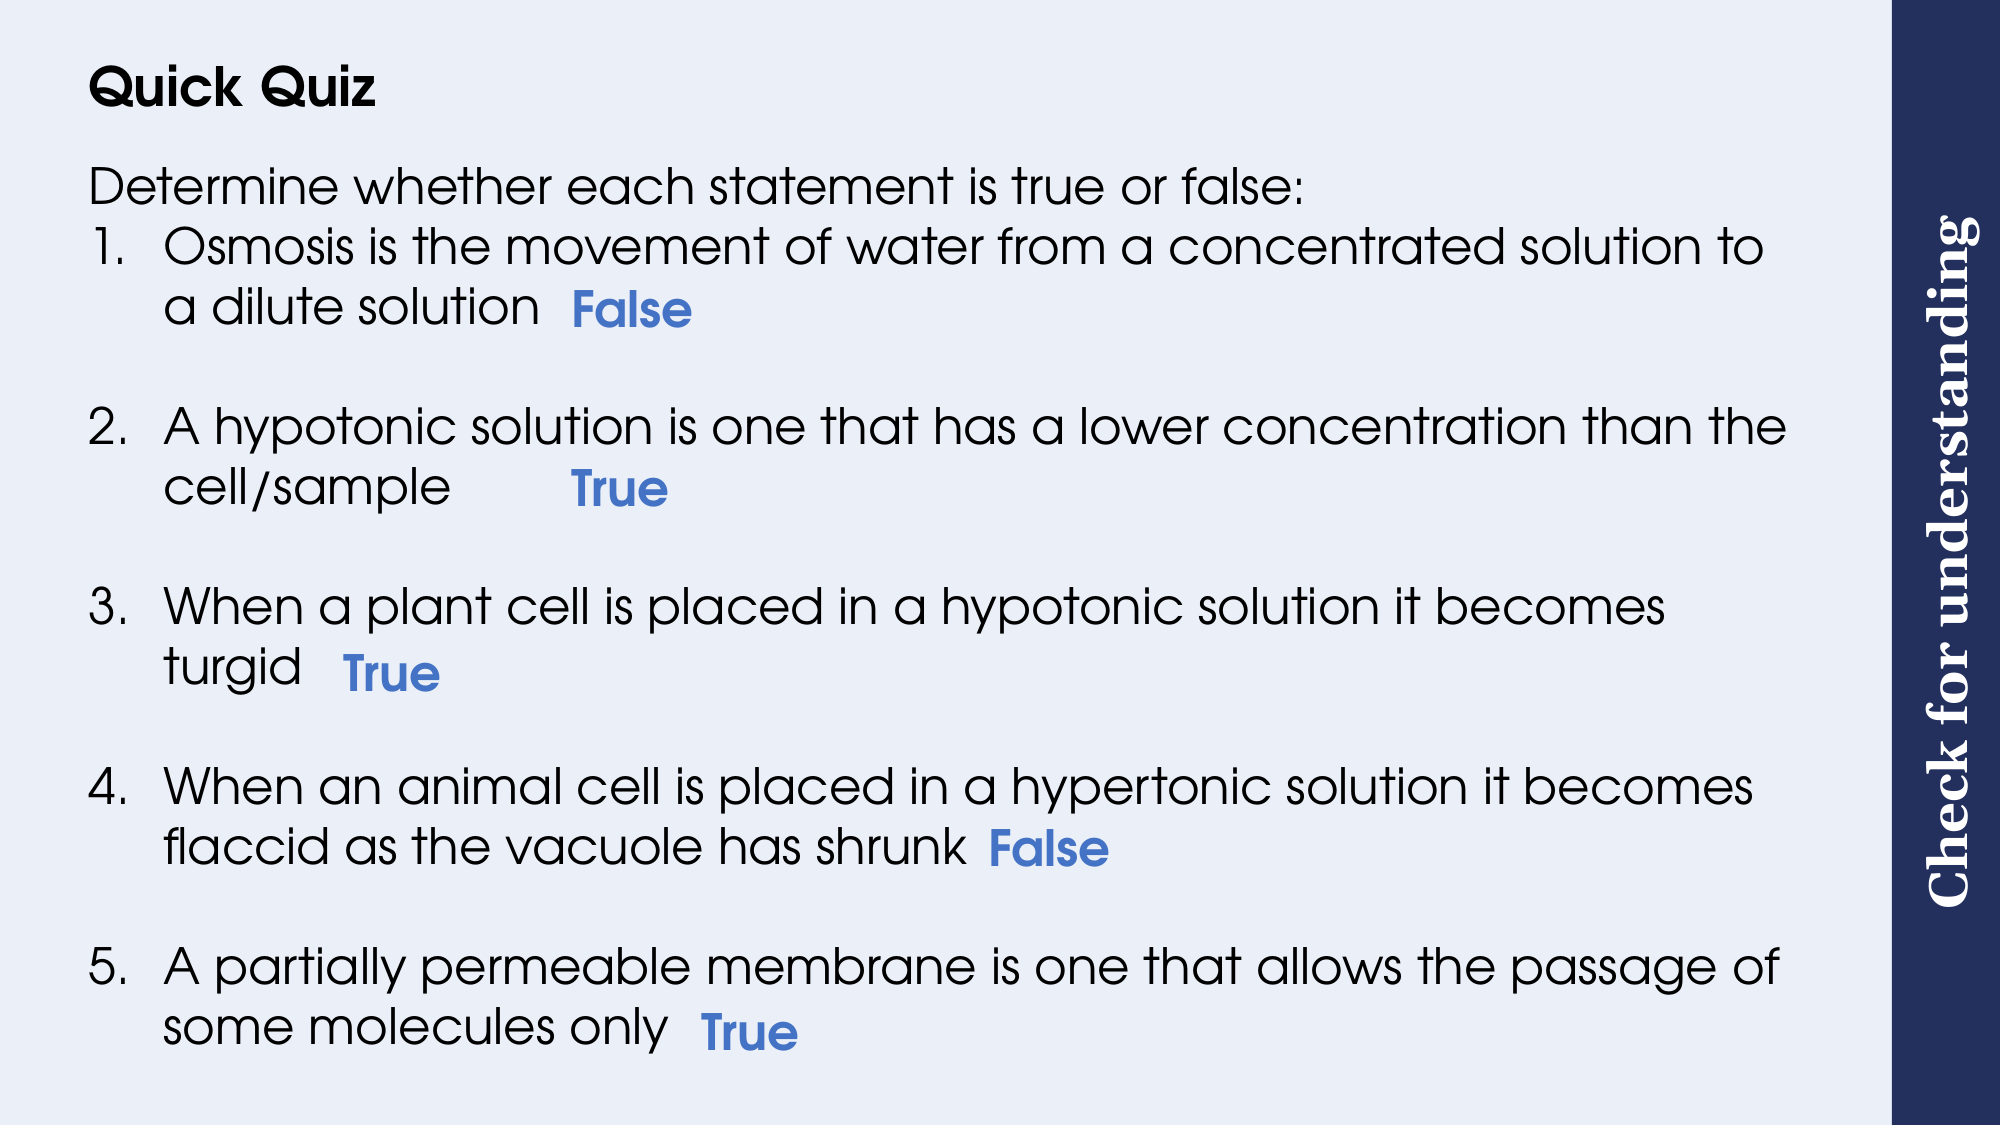

# Quick Quiz
Determine whether each statement is true or false:
Osmosis is the movement of water from a concentrated solution to a dilute solution

A hypotonic solution is one that has a lower concentration than the cell/sample

When a plant cell is placed in a hypotonic solution it becomes turgid

When an animal cell is placed in a hypertonic solution it becomes flaccid as the vacuole has shrunk

A partially permeable membrane is one that allows the passage of some molecules only

False
True
True
False

True